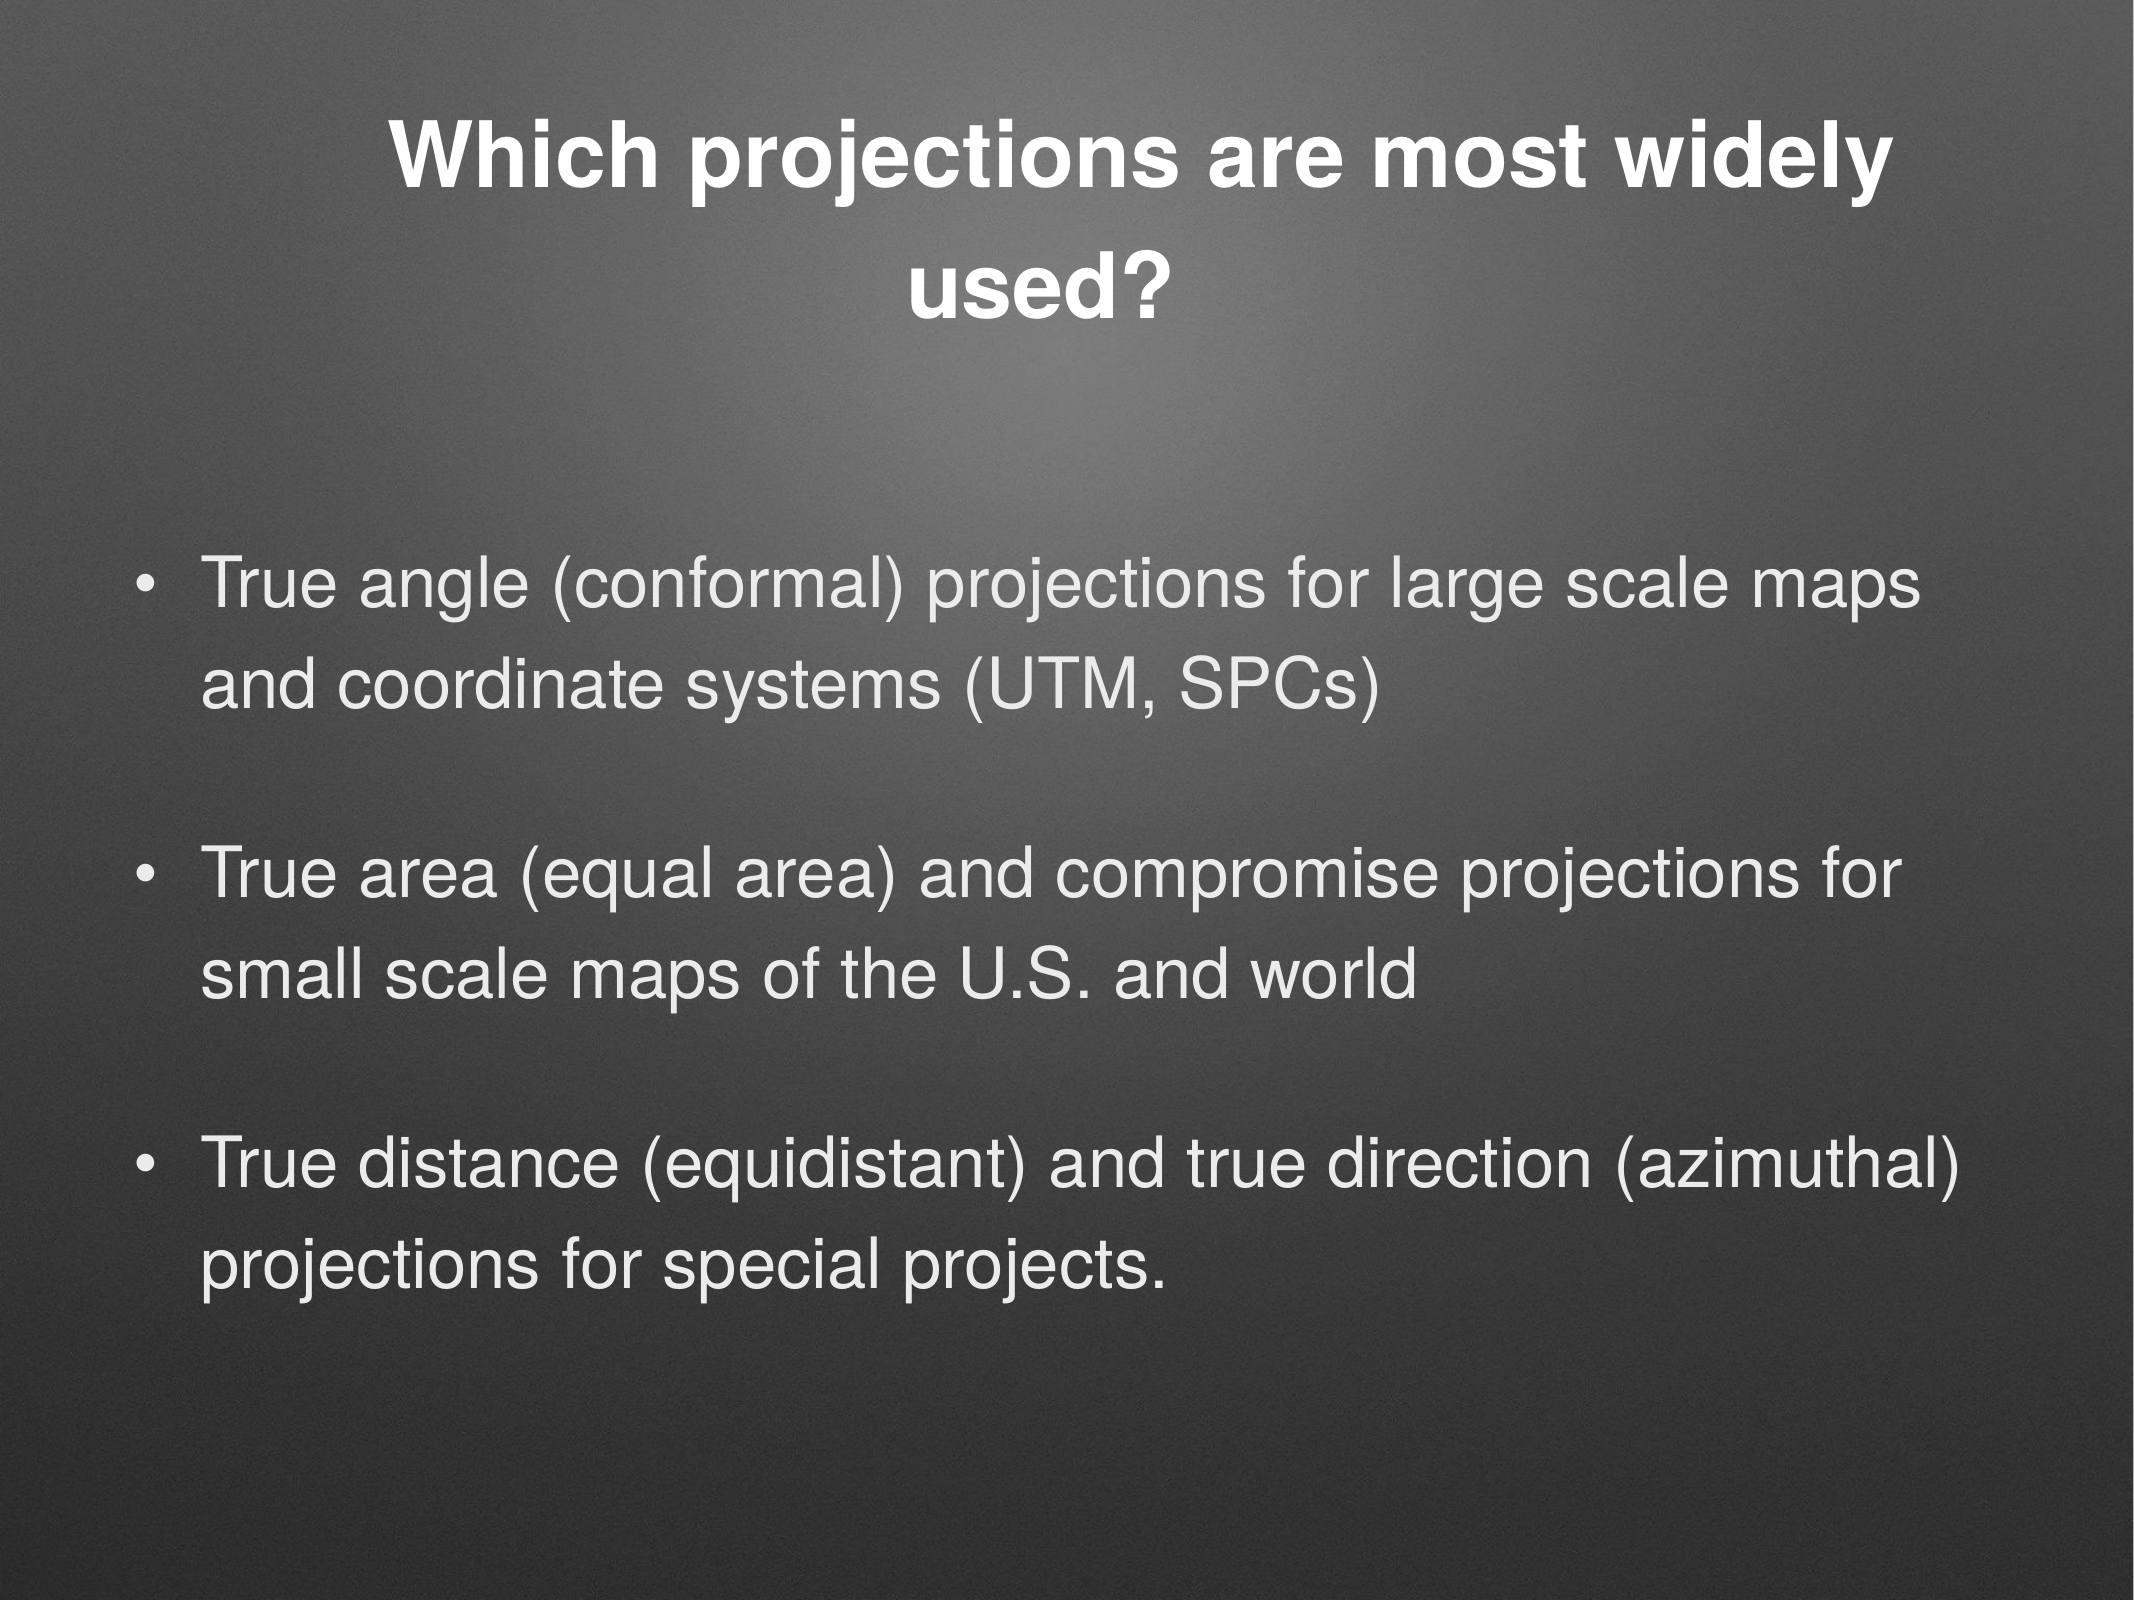

# Which projections are most widely used?
True angle (conformal) projections for large scale maps and coordinate systems (UTM, SPCs)
True area (equal area) and compromise projections for small scale maps of the U.S. and world
True distance (equidistant) and true direction (azimuthal) projections for special projects.